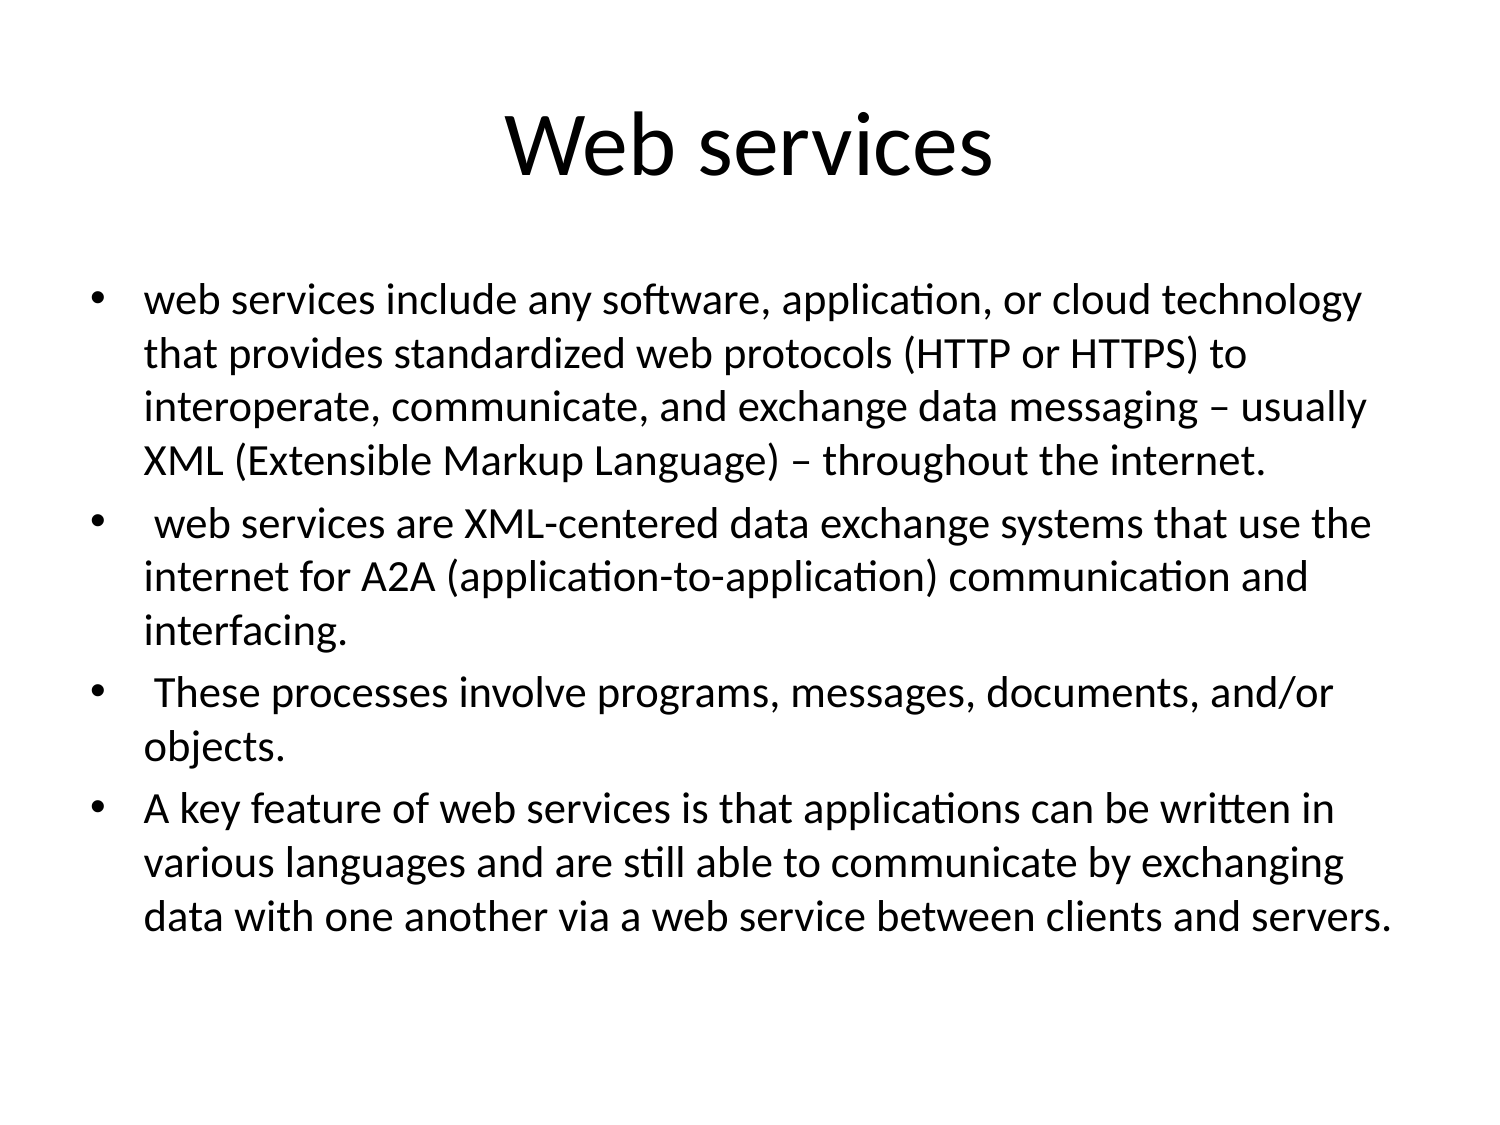

# Web services
web services include any software, application, or cloud technology that provides standardized web protocols (HTTP or HTTPS) to interoperate, communicate, and exchange data messaging – usually XML (Extensible Markup Language) – throughout the internet.
 web services are XML-centered data exchange systems that use the internet for A2A (application-to-application) communication and interfacing.
 These processes involve programs, messages, documents, and/or objects.
A key feature of web services is that applications can be written in various languages and are still able to communicate by exchanging data with one another via a web service between clients and servers.